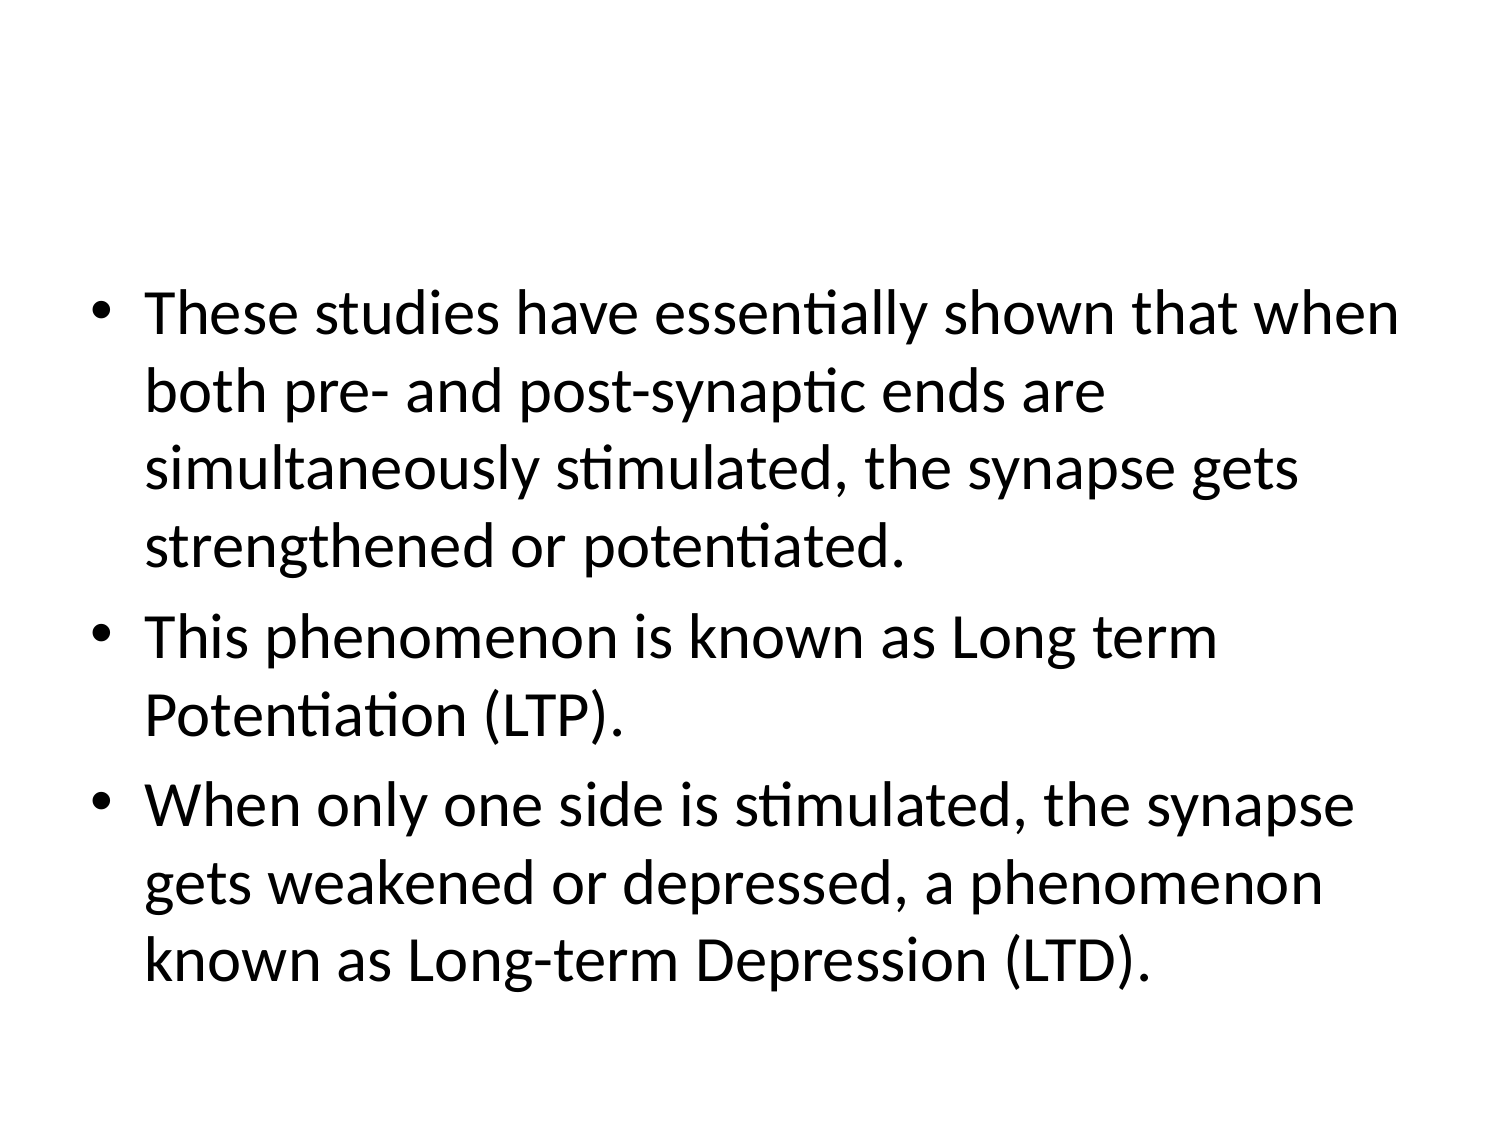

#
These studies have essentially shown that when both pre- and post-synaptic ends are simultaneously stimulated, the synapse gets strengthened or potentiated.
This phenomenon is known as Long term Potentiation (LTP).
When only one side is stimulated, the synapse gets weakened or depressed, a phenomenon known as Long-term Depression (LTD).